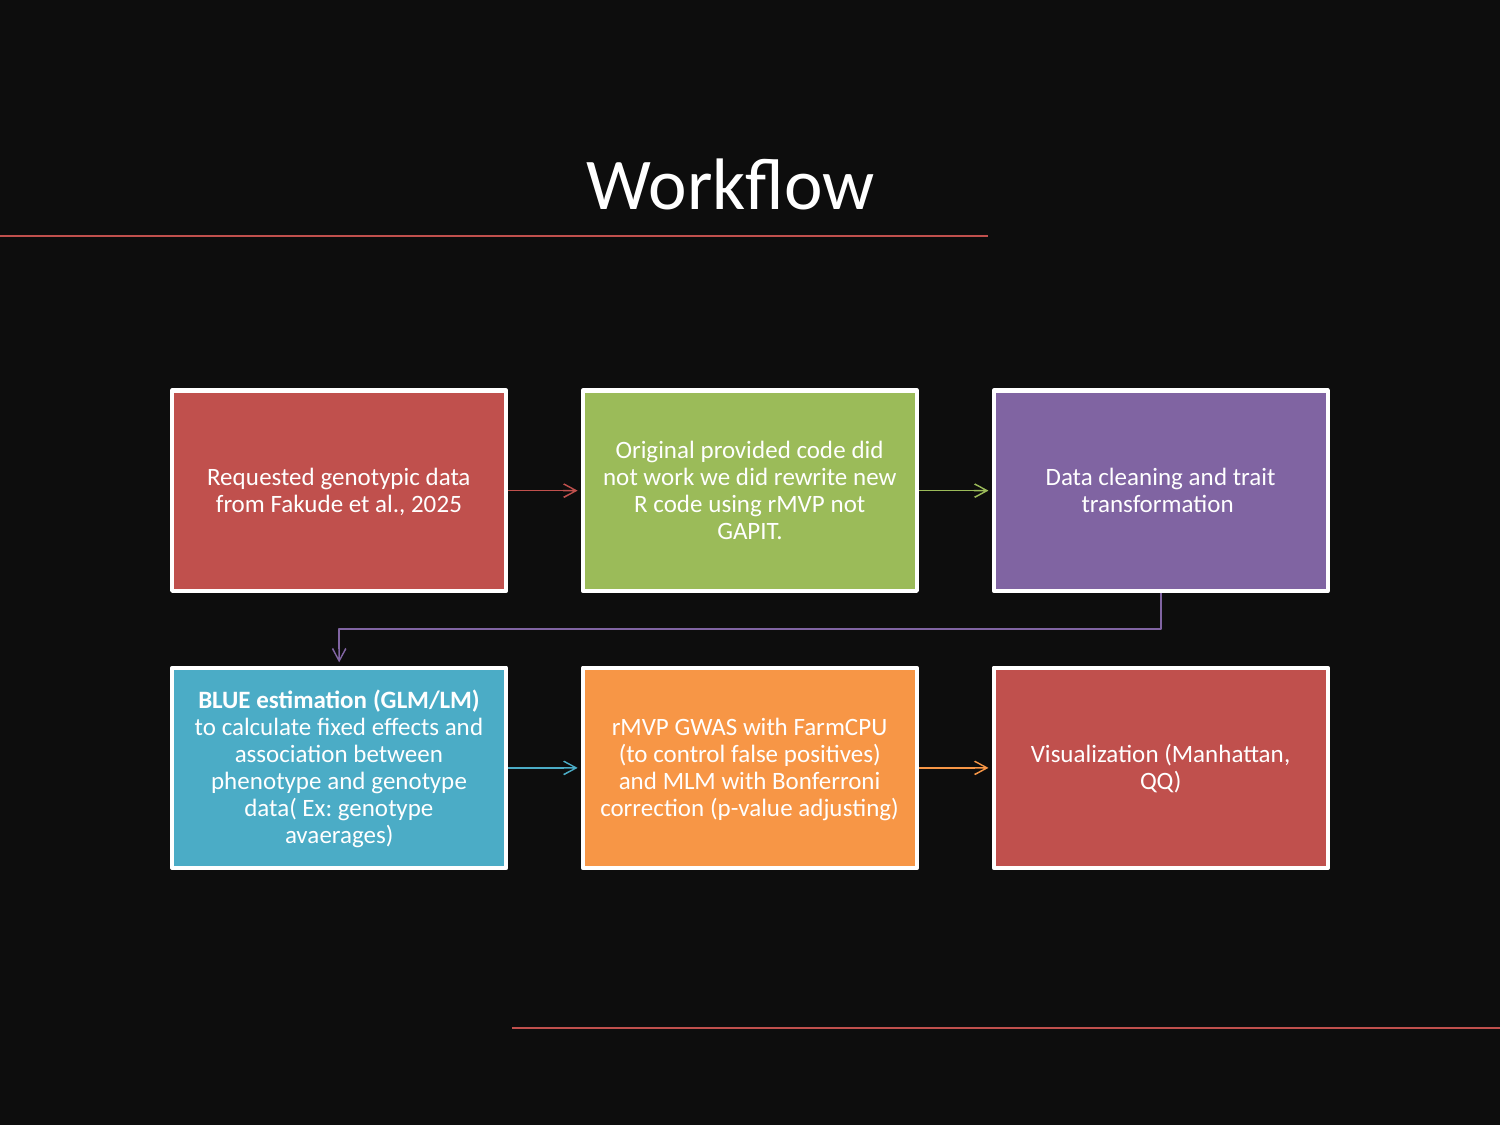

# Workflow

Requested genotypic data from Fakude et al., 2025

Original provided code did not work we did rewrite new R code using rMVP not GAPIT.

Data cleaning and trait transformation

BLUE estimation (GLM/LM) to calculate fixed effects and association between phenotype and genotype data( Ex: genotype avaerages)

rMVP GWAS with FarmCPU (to control false positives) and MLM with Bonferroni correction (p-value adjusting)
Visualization (Manhattan, QQ)